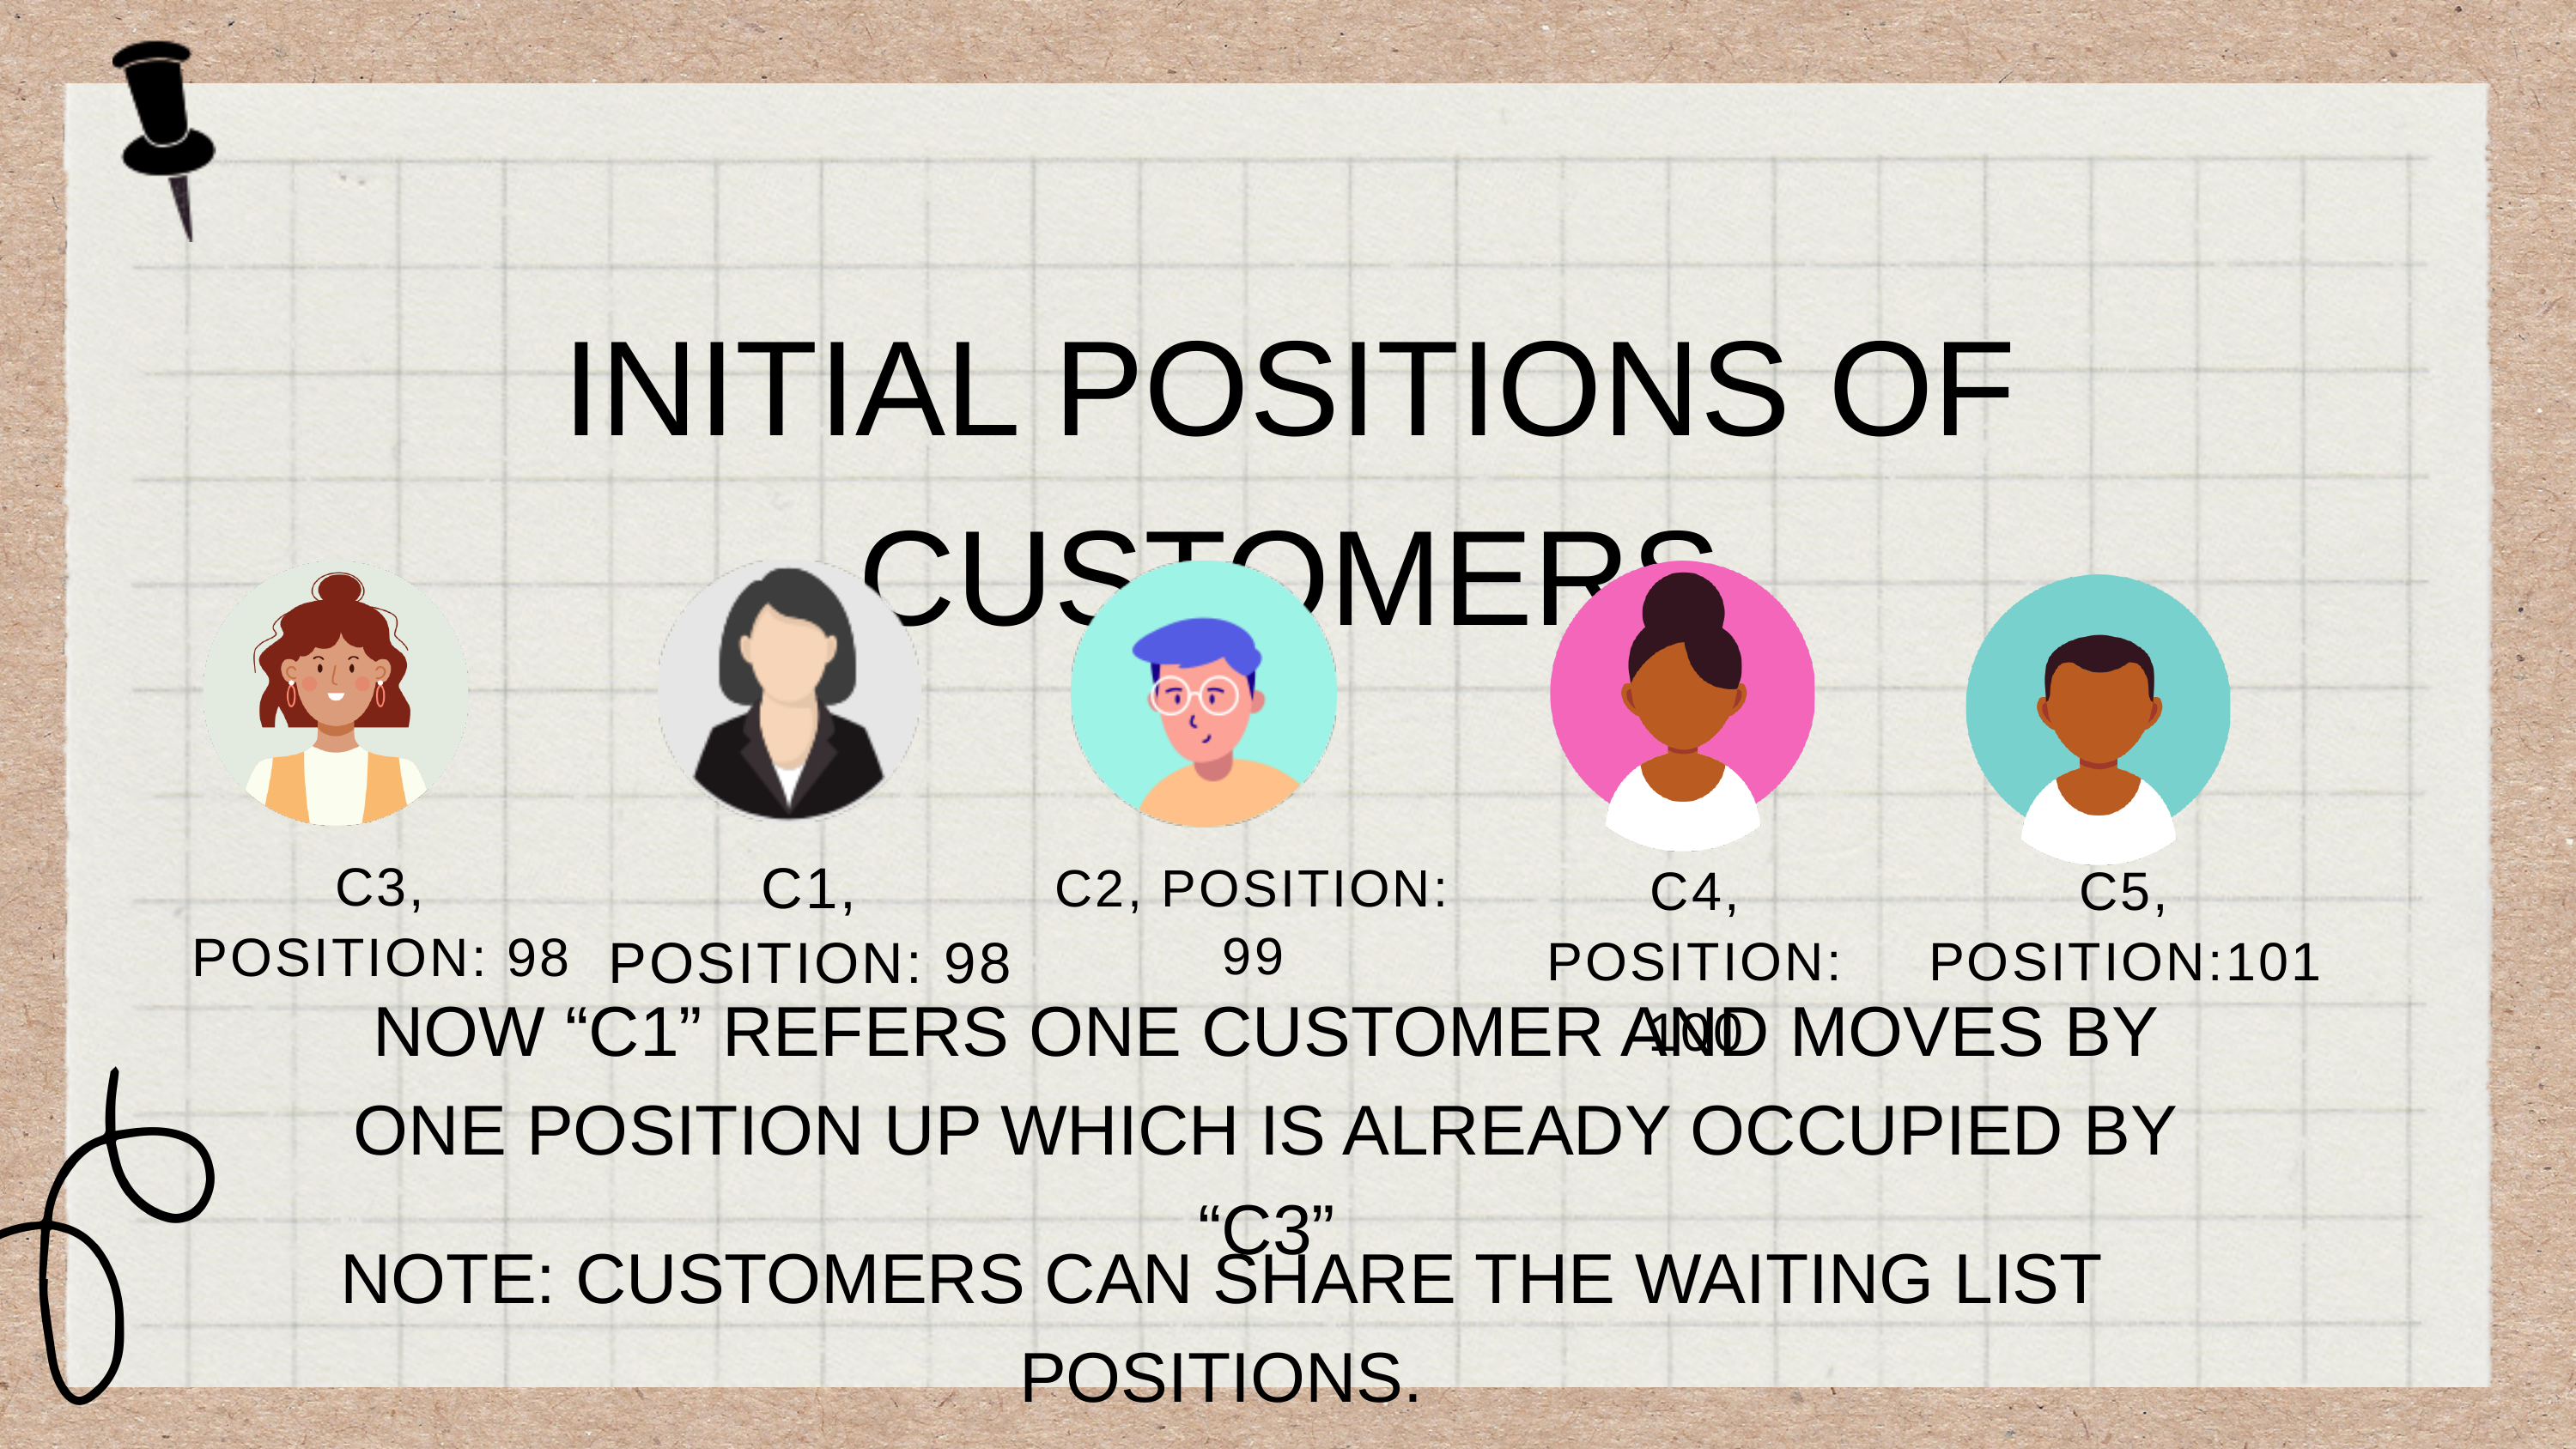

INITIAL POSITIONS OF CUSTOMERS

C1, POSITION: 98

C3, POSITION: 98

C2, POSITION: 99

C4, POSITION: 100

C5, POSITION:101
NOW “C1” REFERS ONE CUSTOMER AND MOVES BY ONE POSITION UP WHICH IS ALREADY OCCUPIED BY “C3”

NOTE: CUSTOMERS CAN SHARE THE WAITING LIST POSITIONS.